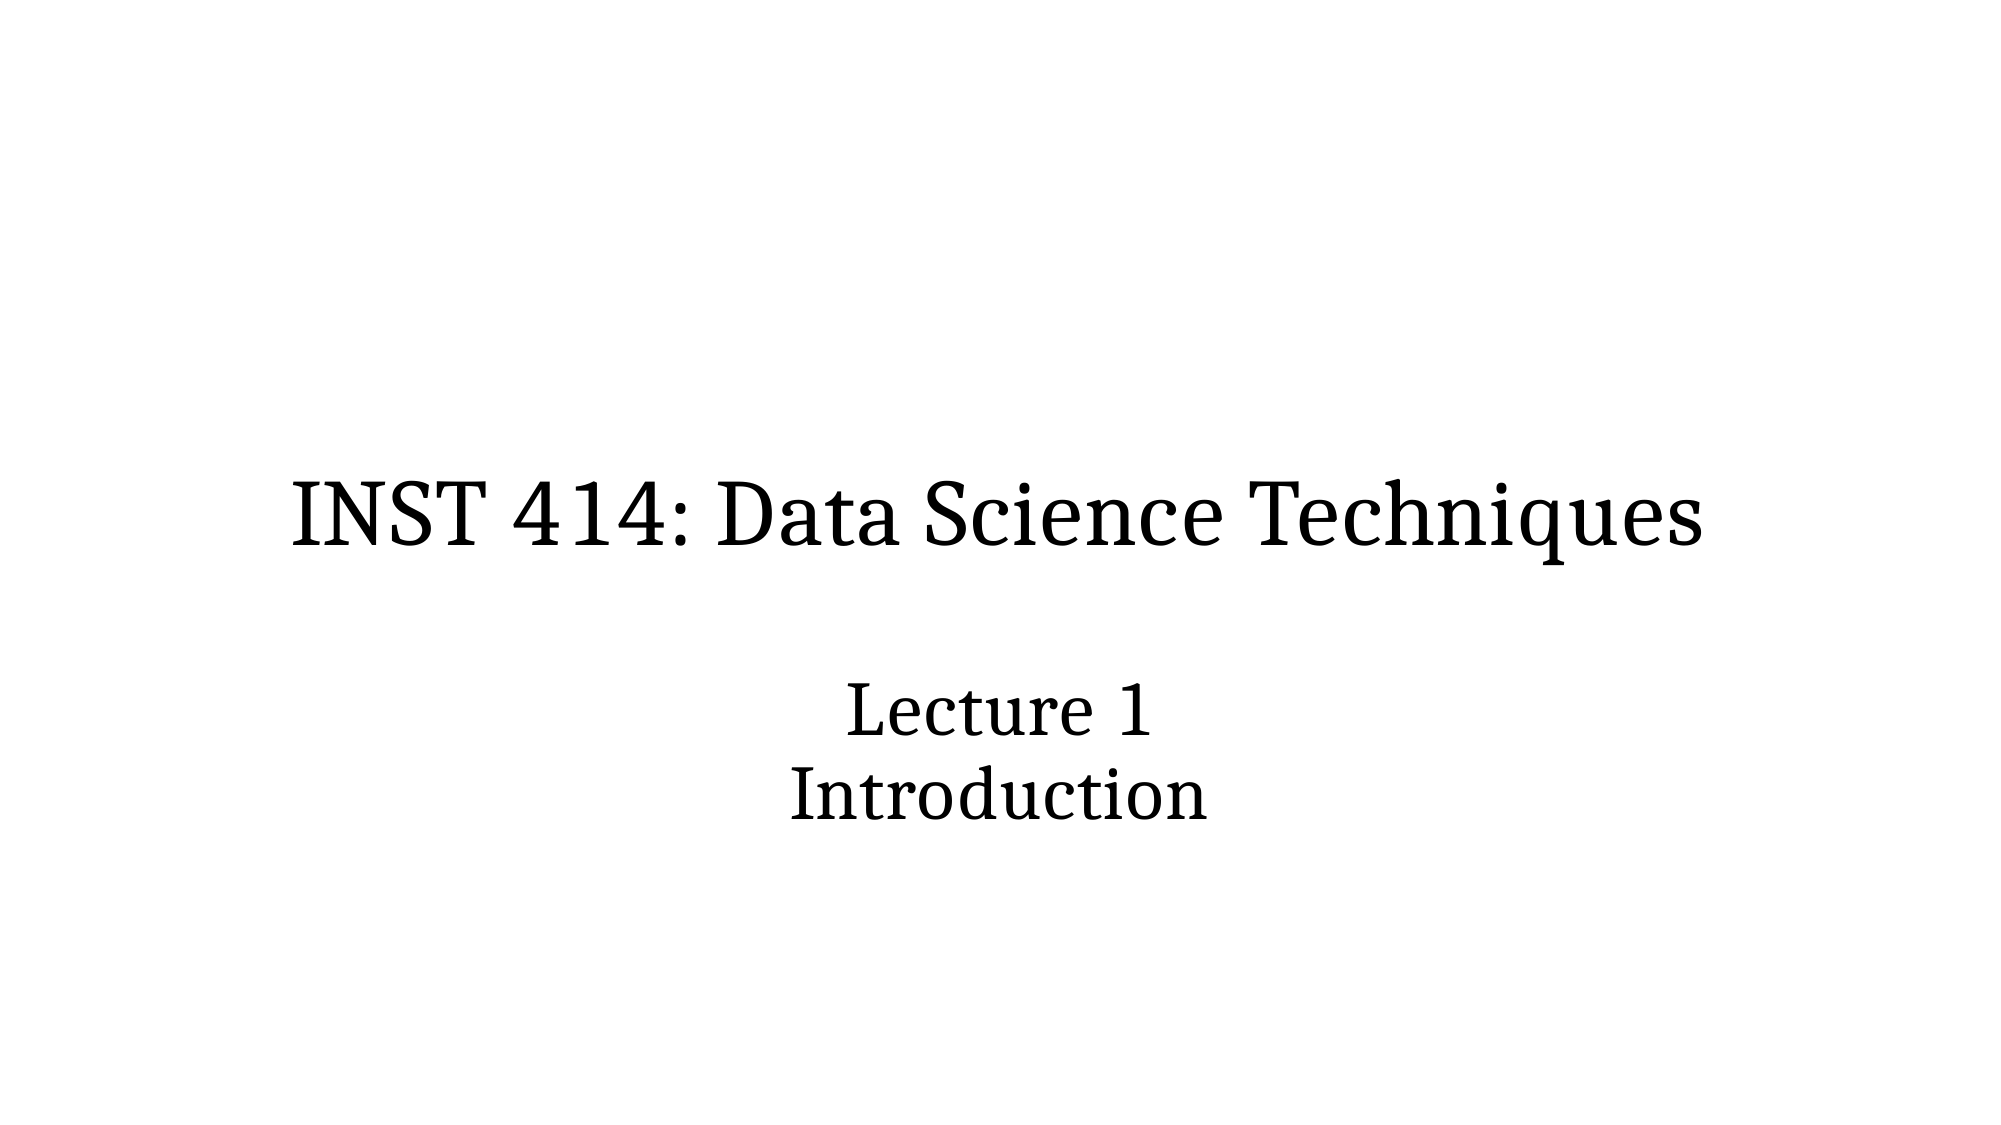

# INST 414: Data Science Techniques Lecture 1 Introduction